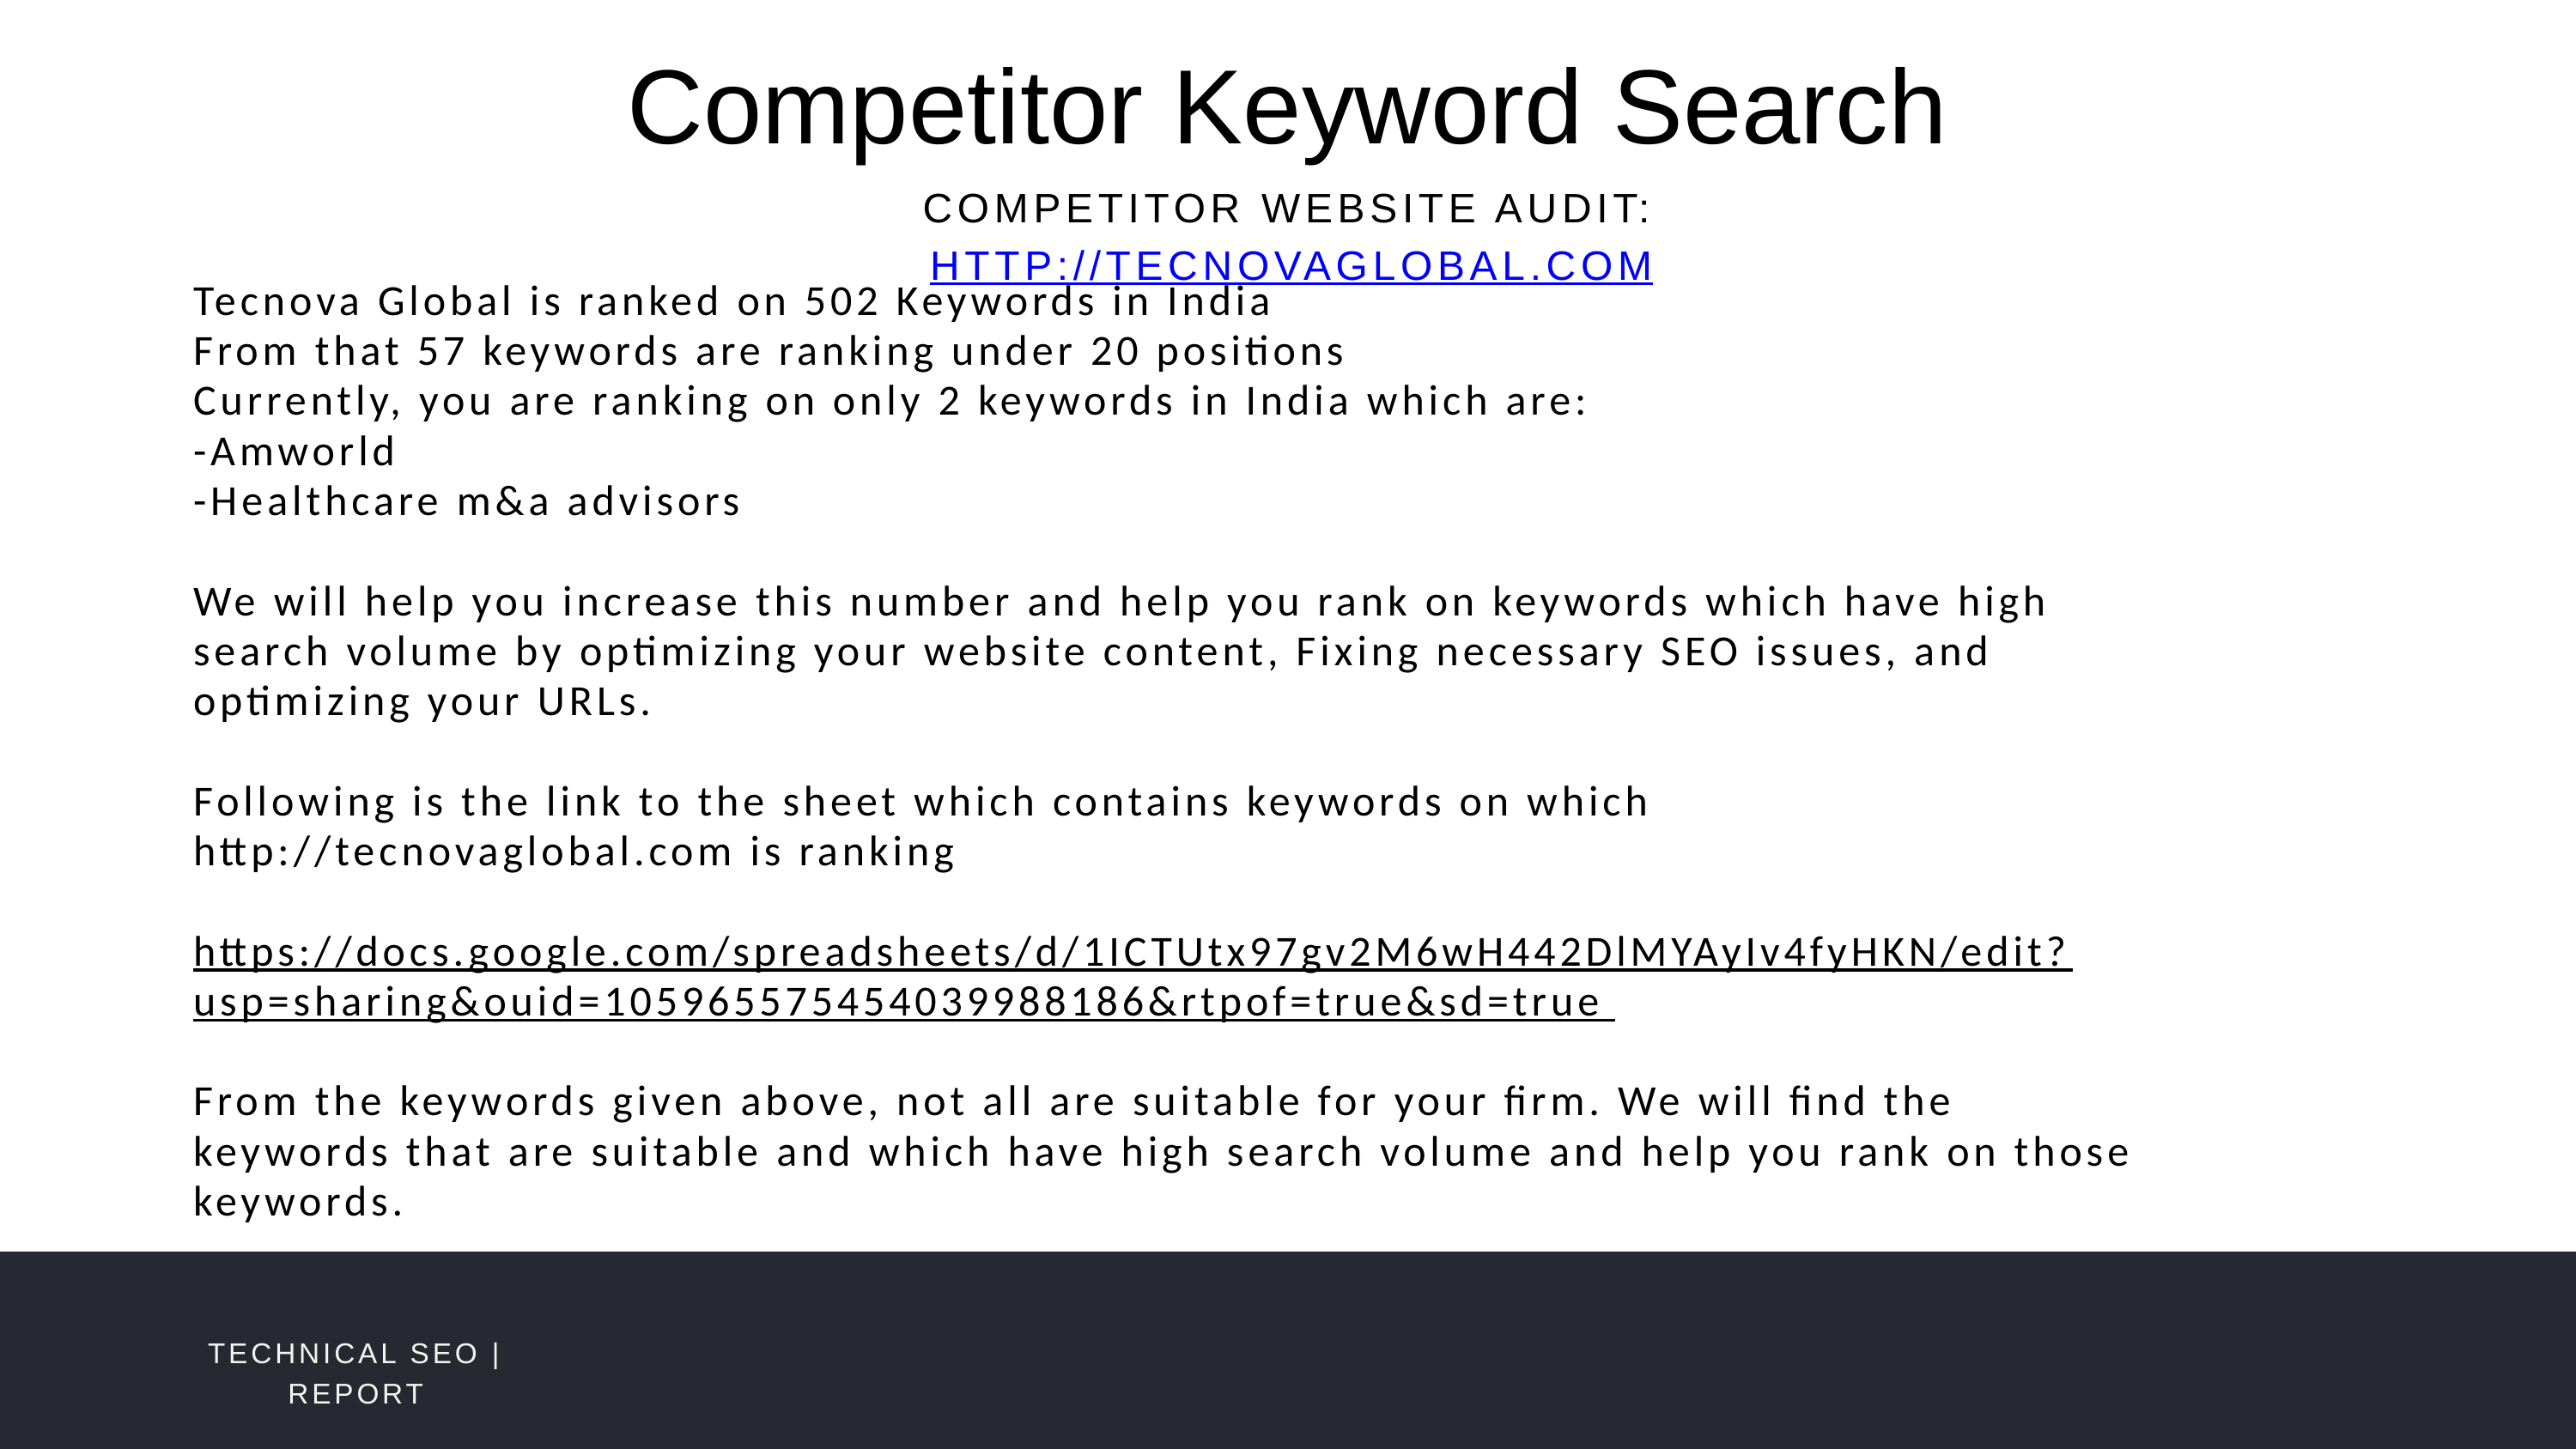

Competitor Keyword Search
COMPETITOR WEBSITE AUDIT: HTTP://TECNOVAGLOBAL.COM
Tecnova Global is ranked on 502 Keywords in India
From that 57 keywords are ranking under 20 positions
Currently, you are ranking on only 2 keywords in India which are:
-Amworld
-Healthcare m&a advisors

We will help you increase this number and help you rank on keywords which have high search volume by optimizing your website content, Fixing necessary SEO issues, and optimizing your URLs.

Following is the link to the sheet which contains keywords on which http://tecnovaglobal.com is ranking

https://docs.google.com/spreadsheets/d/1ICTUtx97gv2M6wH442DlMYAyIv4fyHKN/edit?usp=sharing&ouid=105965575454039988186&rtpof=true&sd=true

From the keywords given above, not all are suitable for your firm. We will find the keywords that are suitable and which have high search volume and help you rank on those keywords.

TECHNICAL SEO | REPORT
SOCIAL MEDIA | QUARTERLY REPORT